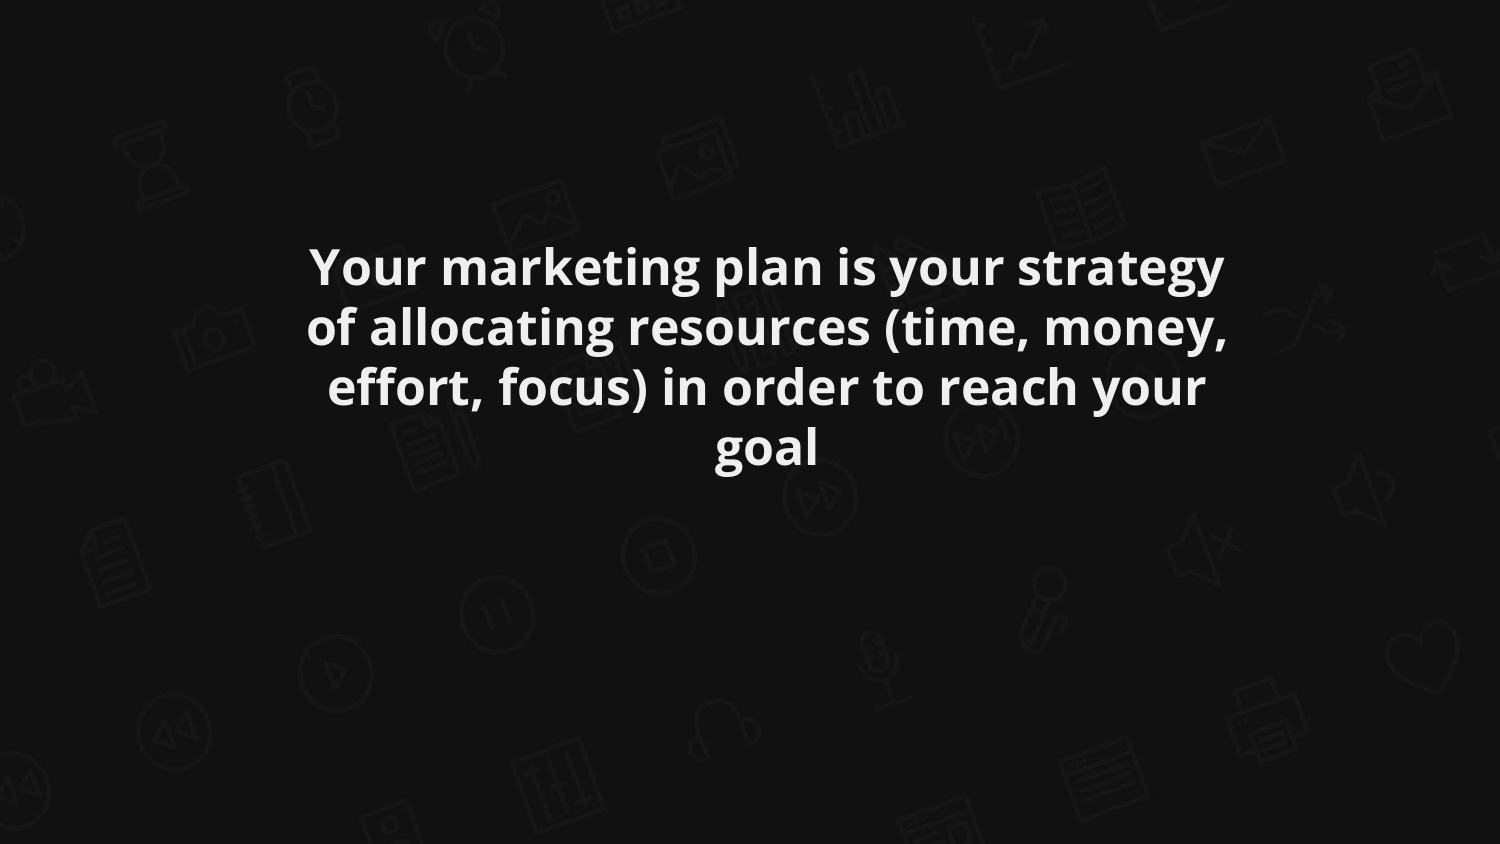

Your marketing plan is your strategy of allocating resources (time, money, effort, focus) in order to reach your goal